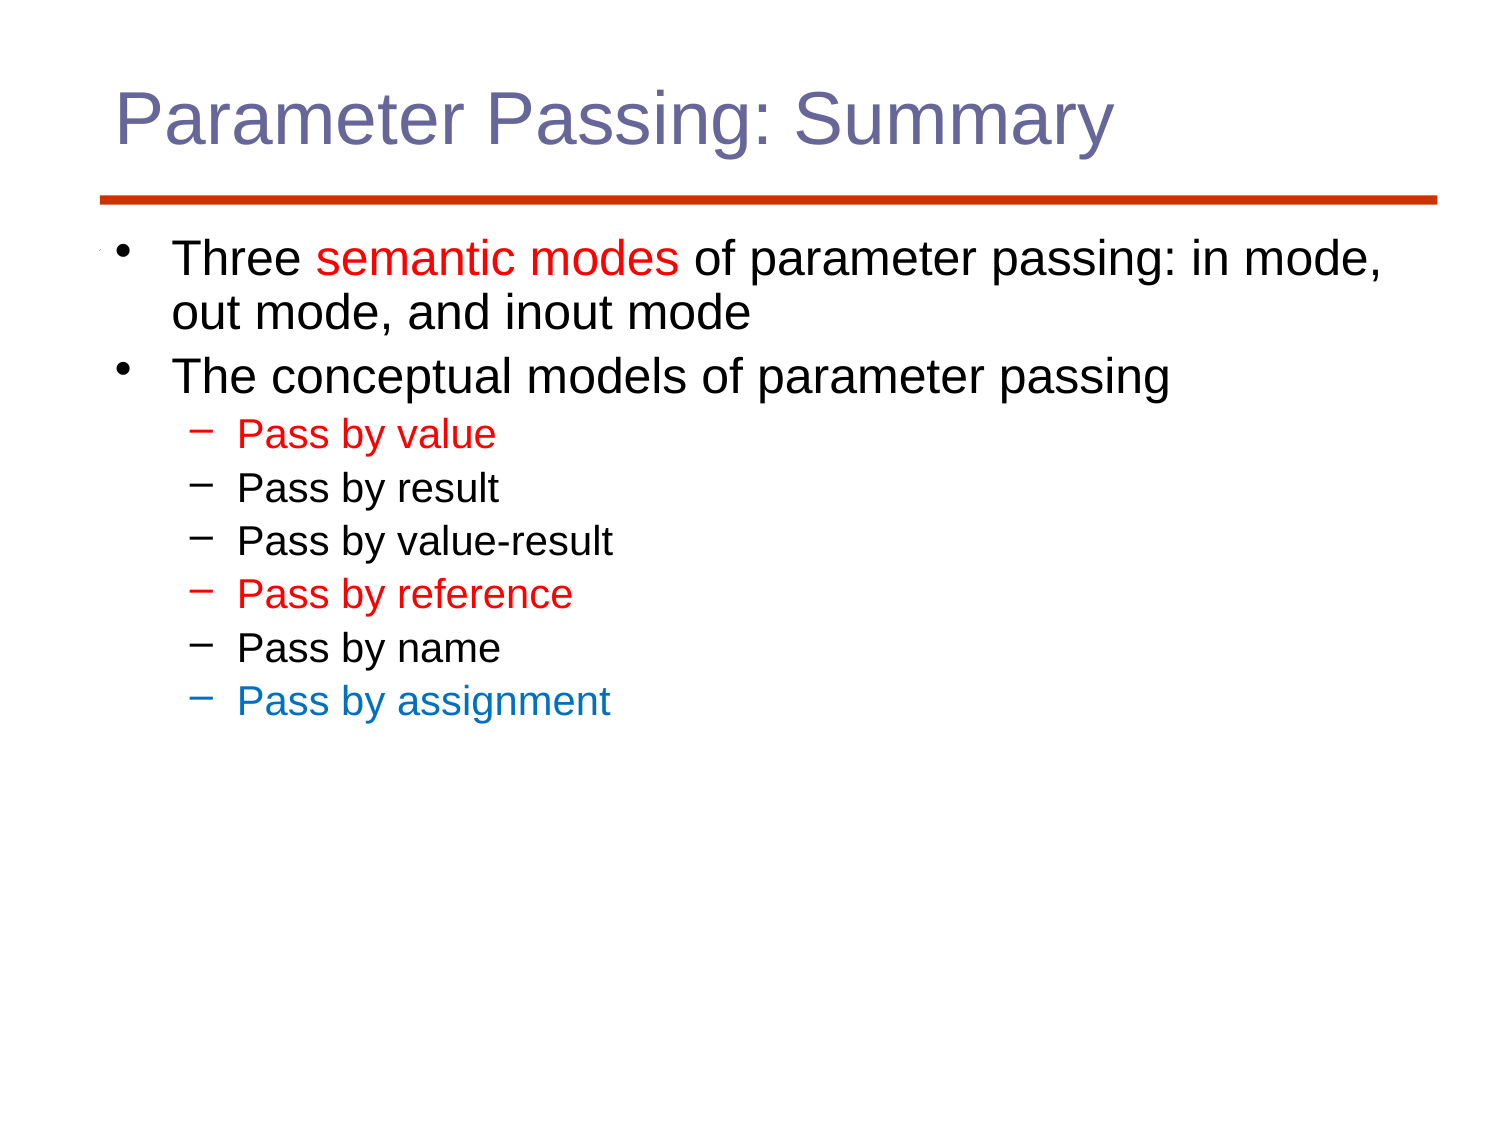

# Parameter Passing: Summary
Three semantic modes of parameter passing: in mode, out mode, and inout mode
The conceptual models of parameter passing
Pass by value
Pass by result
Pass by value-result
Pass by reference
Pass by name
Pass by assignment